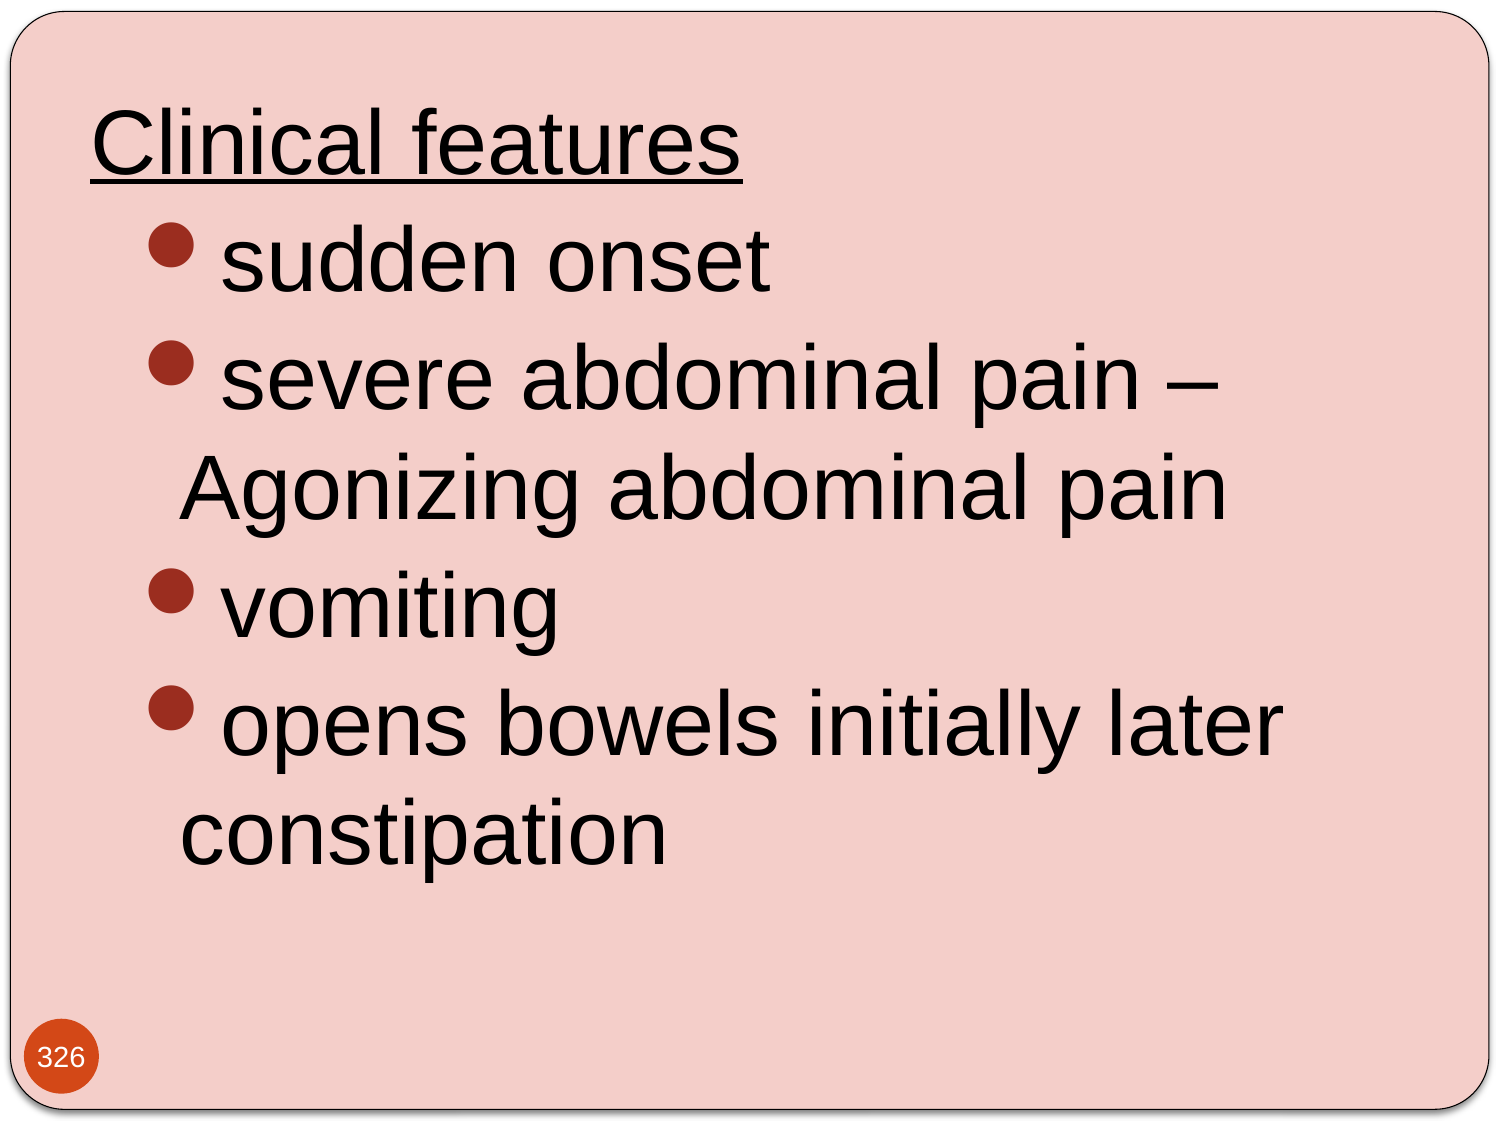

Clinical features
sudden onset
severe abdominal pain – Agonizing abdominal pain
vomiting
opens bowels initially later constipation
326